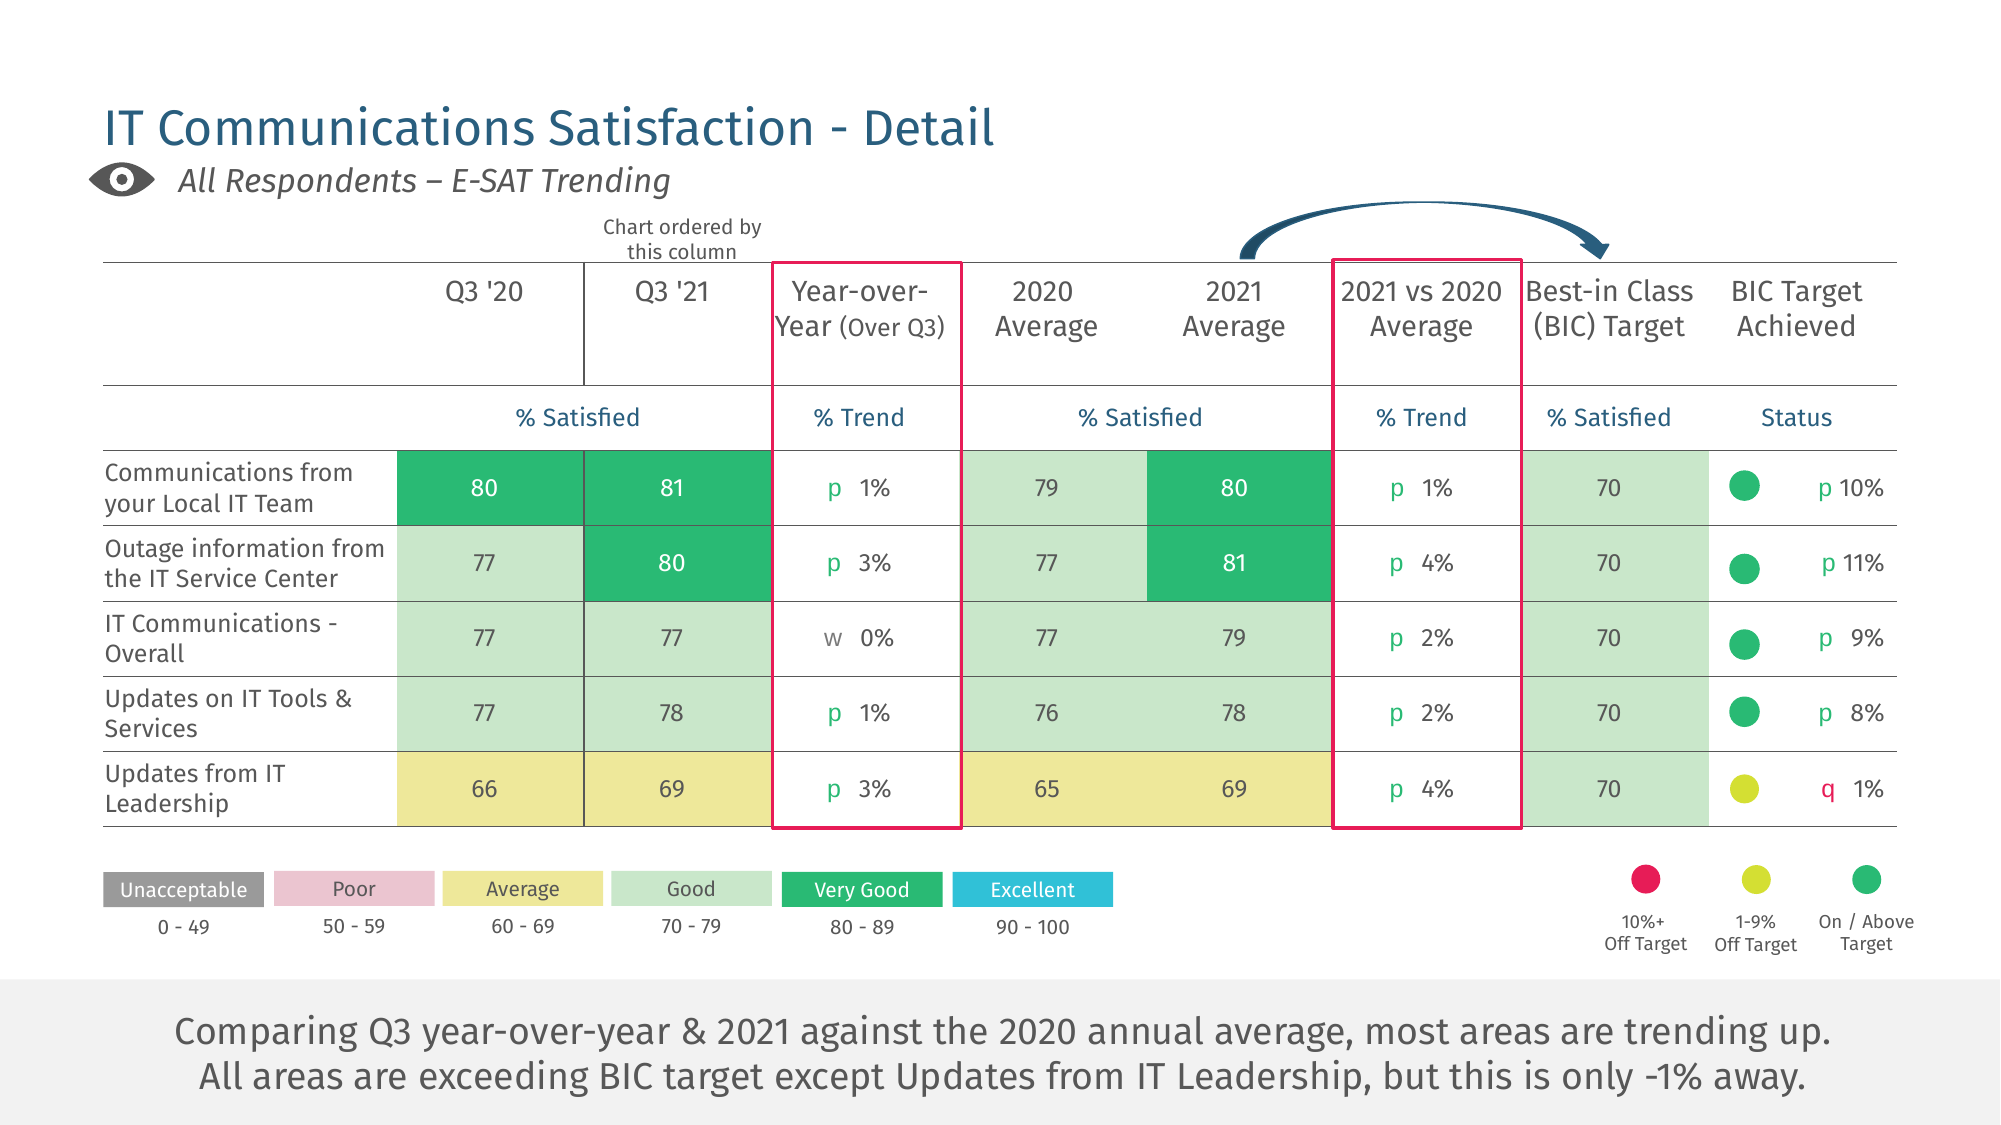

# IT Communications Satisfaction - Detail

All Respondents – E-SAT Trending

Chart ordered by this column

|  | Q3 '20 | Q3 '21 | Year-over-Year (Over Q3) | 2020 Average | 2021 Average | 2021 vs 2020 Average | Best-in Class (BIC) Target | BIC Target Achieved |
| --- | --- | --- | --- | --- | --- | --- | --- | --- |
|  | % Satisfied |  | % Trend | % Satisfied |  | % Trend | % Satisfied | Status |
| Communications from your Local IT Team | 80 | 81 | p 11% | 79 | 80 | p 11% | 70 | p 10% |
| Outage information from the IT Service Center | 77 | 80 | p 13% | 77 | 81 | p 14% | 70 | p 11% |
| IT Communications - Overall | 77 | 77 | w 10% | 77 | 79 | p 12% | 70 | p 19% |
| Updates on IT Tools & Services | 77 | 78 | p 11% | 76 | 78 | p 12% | 70 | p 18% |
| Updates from IT Leadership | 66 | 69 | p 13% | 65 | 69 | p 14% | 70 | q 11% |

On / Above Target
1-9%
Off Target
10%+
Off Target
Good
Average
Poor
Excellent
Very Good
Unacceptable
70 - 79
60 - 69
50 - 59
90 - 100
80 - 89
0 - 49
Comparing Q3 year-over-year & 2021 against the 2020 annual average, most areas are trending up.
All areas are exceeding BIC target except Updates from IT Leadership, but this is only -1% away.